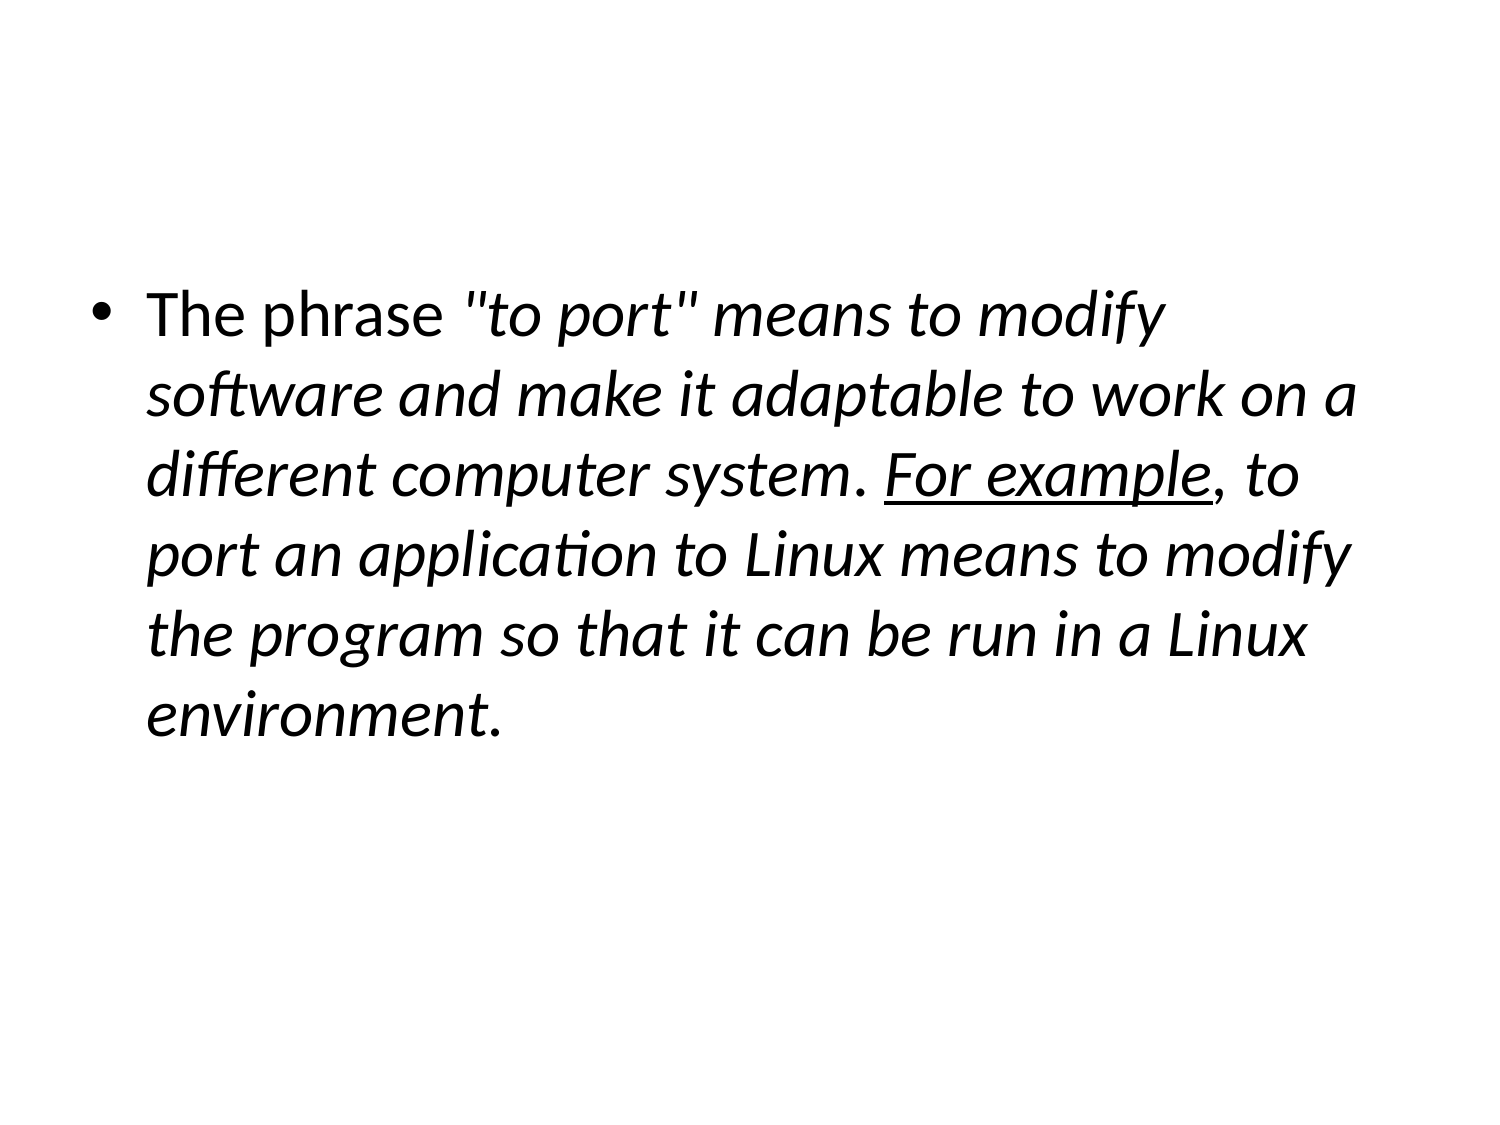

#
The phrase "to port" means to modify software and make it adaptable to work on a different computer system. For example, to port an application to Linux means to modify the program so that it can be run in a Linux environment.